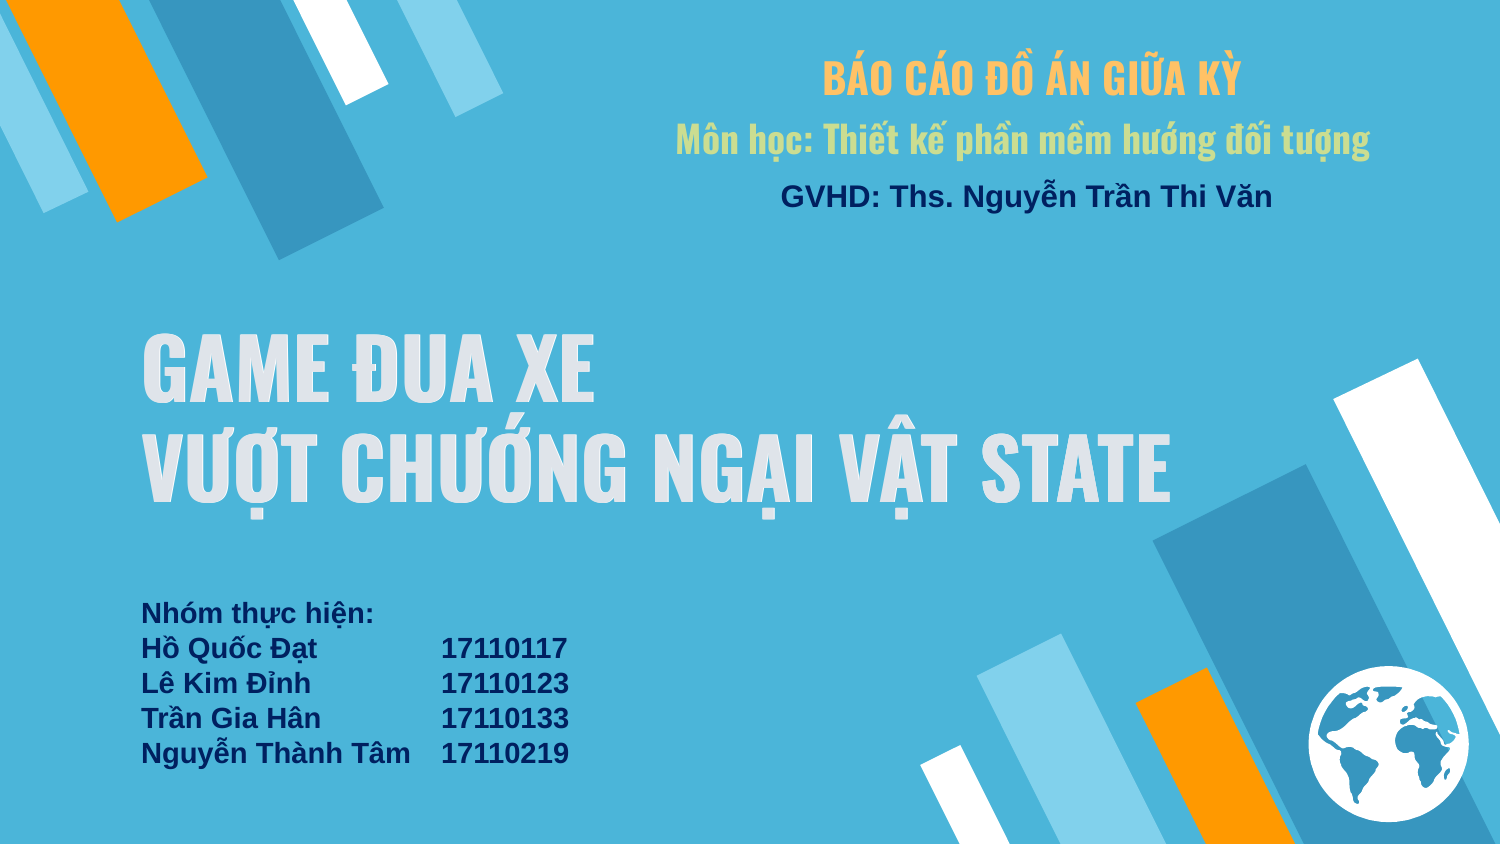

BÁO CÁO ĐỒ ÁN GIỮA KỲ
Môn học: Thiết kế phần mềm hướng đối tượng
GVHD: Ths. Nguyễn Trần Thi Văn
# GAME ĐUA XE VƯỢT CHƯỚNG NGẠI VẬT STATE
GAME ĐUA XE
VƯỢT CHƯỚNG NGẠI VẬT STATE
Nhóm thực hiện:
Hồ Quốc Đạt	17110117
Lê Kim Đỉnh	17110123
Trần Gia Hân	17110133
Nguyễn Thành Tâm	17110219